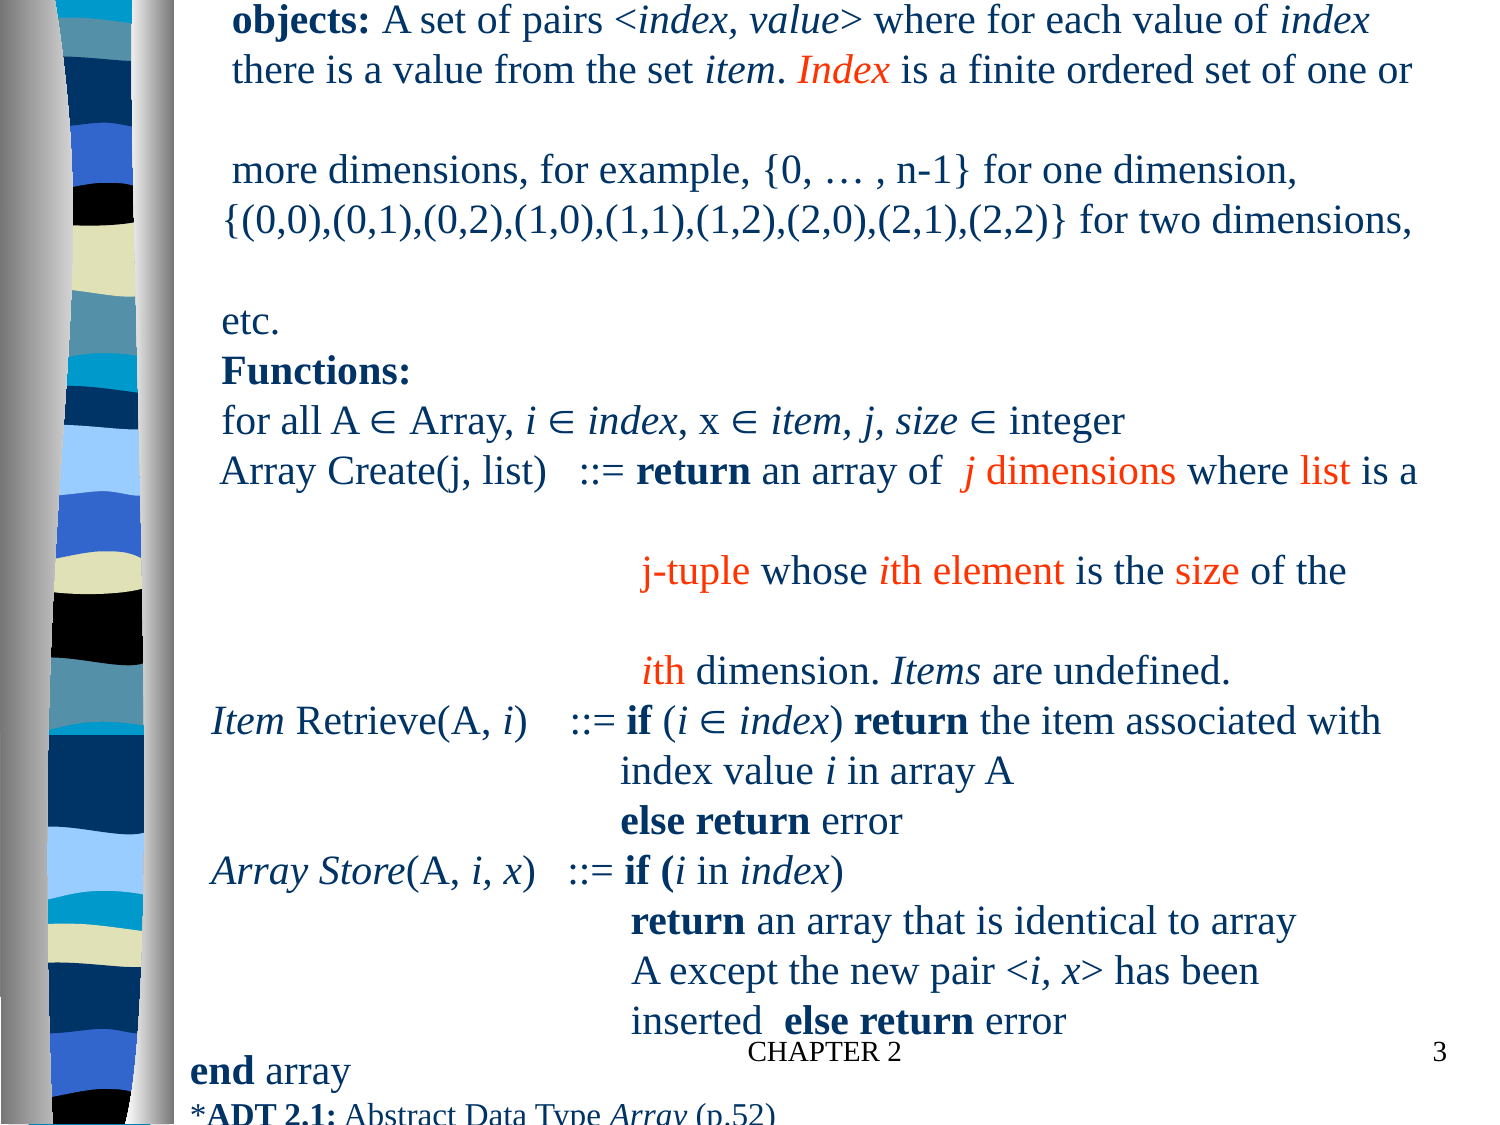

# ADT Array is objects: A set of pairs <index, value> where for each value of index there is a value from the set item. Index is a finite ordered set of one or more dimensions, for example, {0, … , n-1} for one dimension, {(0,0),(0,1),(0,2),(1,0),(1,1),(1,2),(2,0),(2,1),(2,2)} for two dimensions, etc. Functions: for all A ∈ Array, i ∈ index, x ∈ item, j, size ∈ integer Array Create(j, list)   ::= return an array of  j dimensions where list is a j-tuple whose ith element is the size of the ith dimension. Items are undefined. Item Retrieve(A, i)    ::= if (i ∈ index) return the item associated with index value i in array A else return error Array Store(A, i, x)   ::= if (i in index) return an array that is identical to array A except the new pair <i, x> has been inserted  else return error end array *ADT 2.1: Abstract Data Type Array (p.52)
CHAPTER 2
3